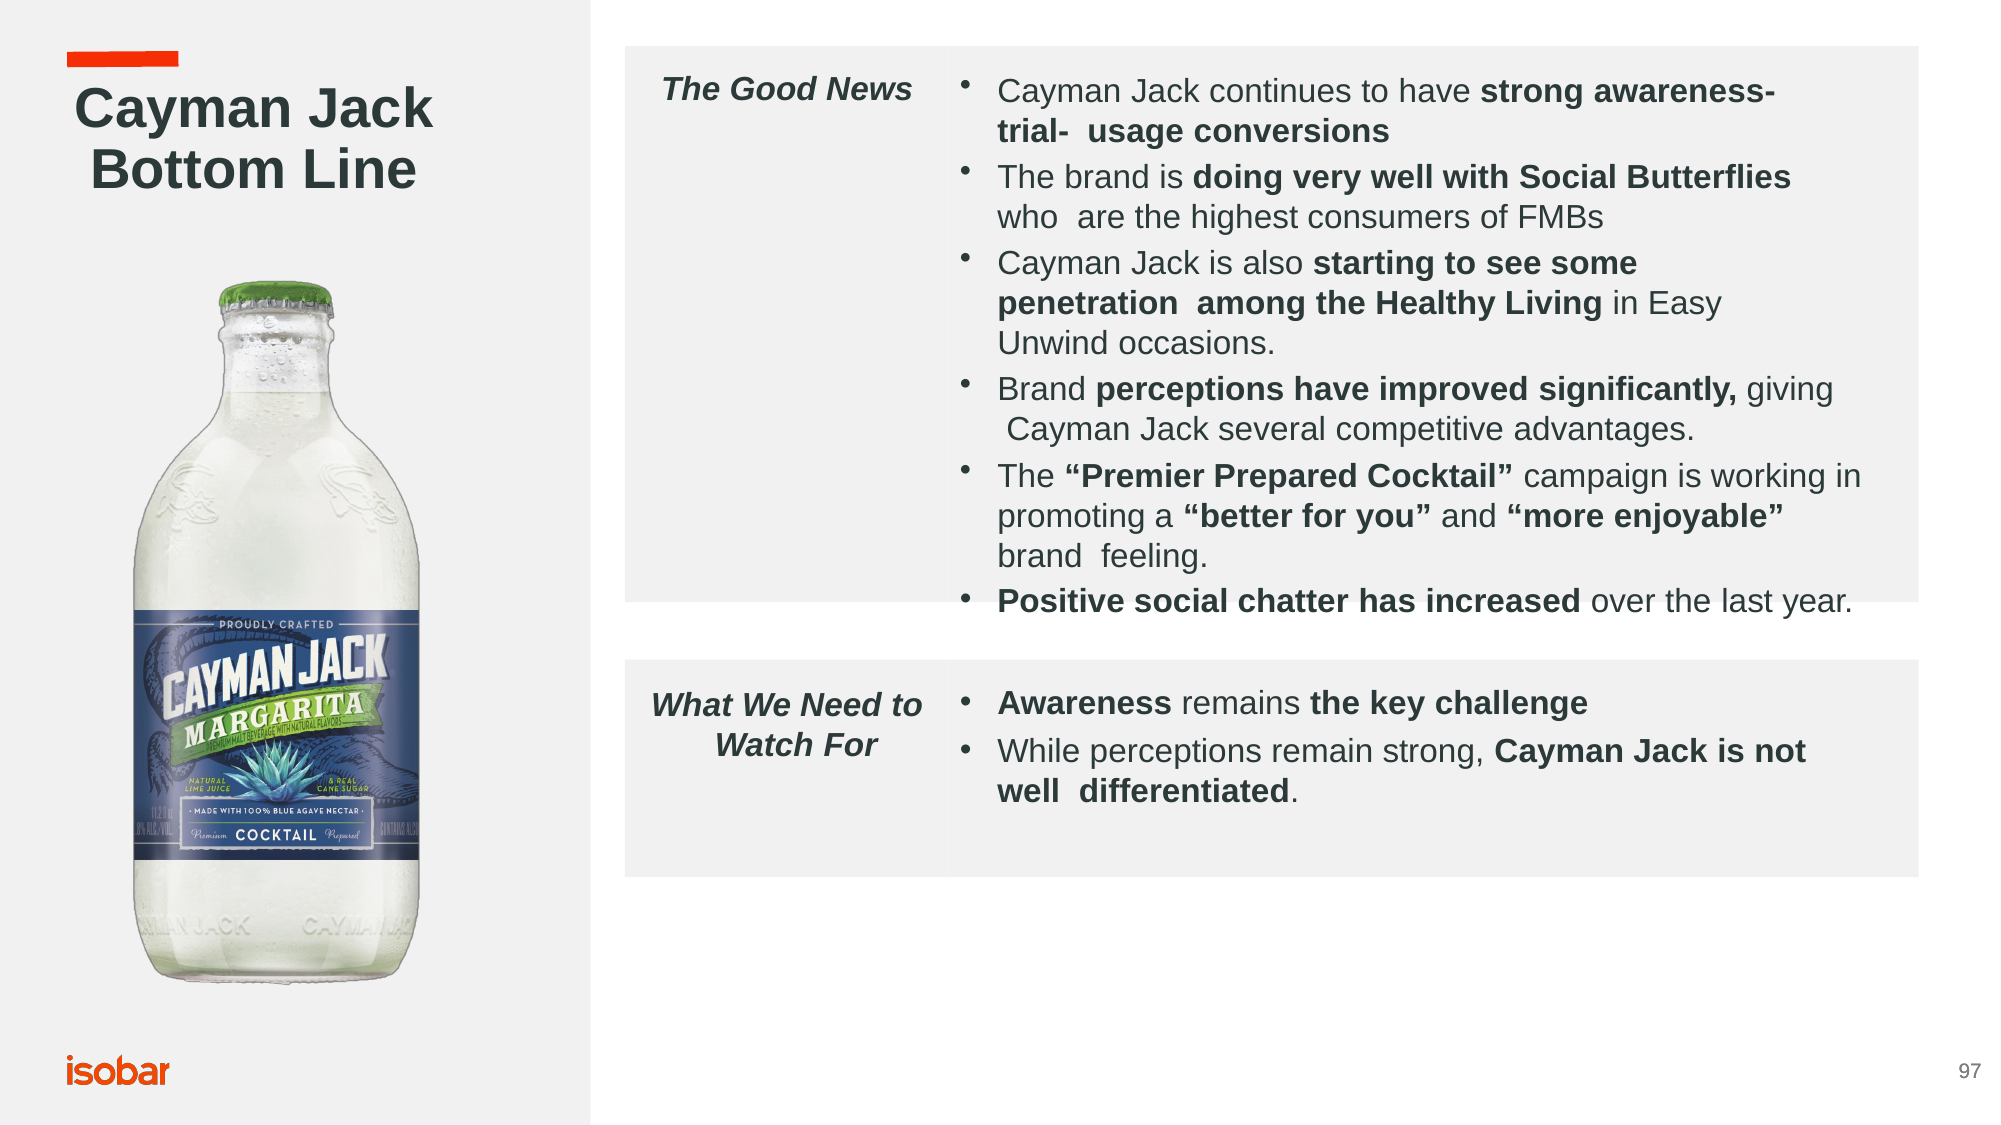

The Good News
Cayman Jack continues to have strong awareness-trial-  usage conversions
The brand is doing very well with Social Butterflies who  are the highest consumers of FMBs
Cayman Jack is also starting to see some penetration  among the Healthy Living in Easy Unwind occasions.
Brand perceptions have improved significantly, giving  Cayman Jack several competitive advantages.
The “Premier Prepared Cocktail” campaign is working in  promoting a “better for you” and “more enjoyable” brand  feeling.
Positive social chatter has increased over the last year.
Cayman Jack  Bottom Line

Awareness remains the key challenge
While perceptions remain strong, Cayman Jack is not well  differentiated.
What We Need to  Watch For

97
97